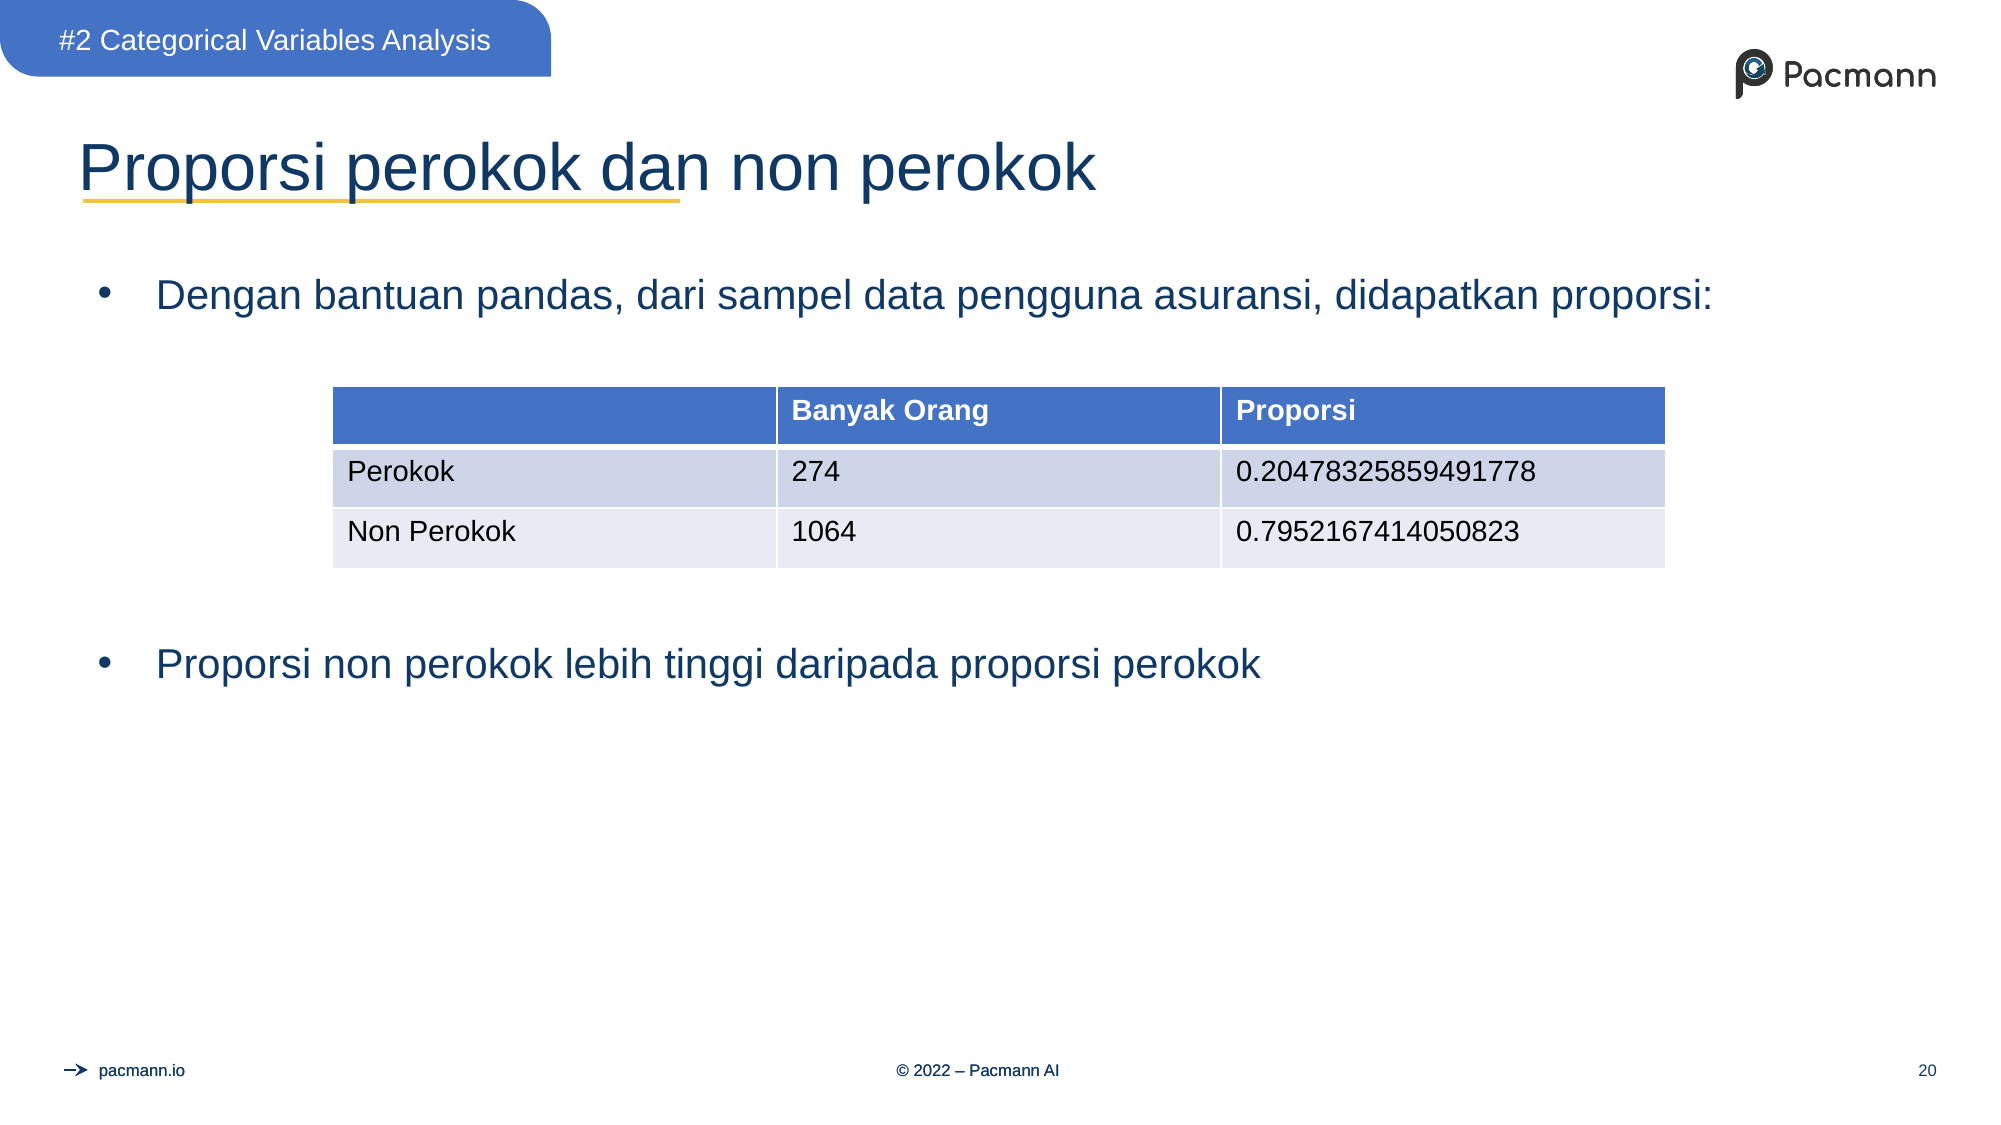

#2 Categorical Variables Analysis
# Proporsi perokok dan non perokok
Dengan bantuan pandas, dari sampel data pengguna asuransi, didapatkan proporsi:
|  | Banyak Orang | Proporsi |
| --- | --- | --- |
| Perokok | 274 | 0.20478325859491778 |
| Non Perokok | 1064 | 0.7952167414050823 |
Proporsi non perokok lebih tinggi daripada proporsi perokok